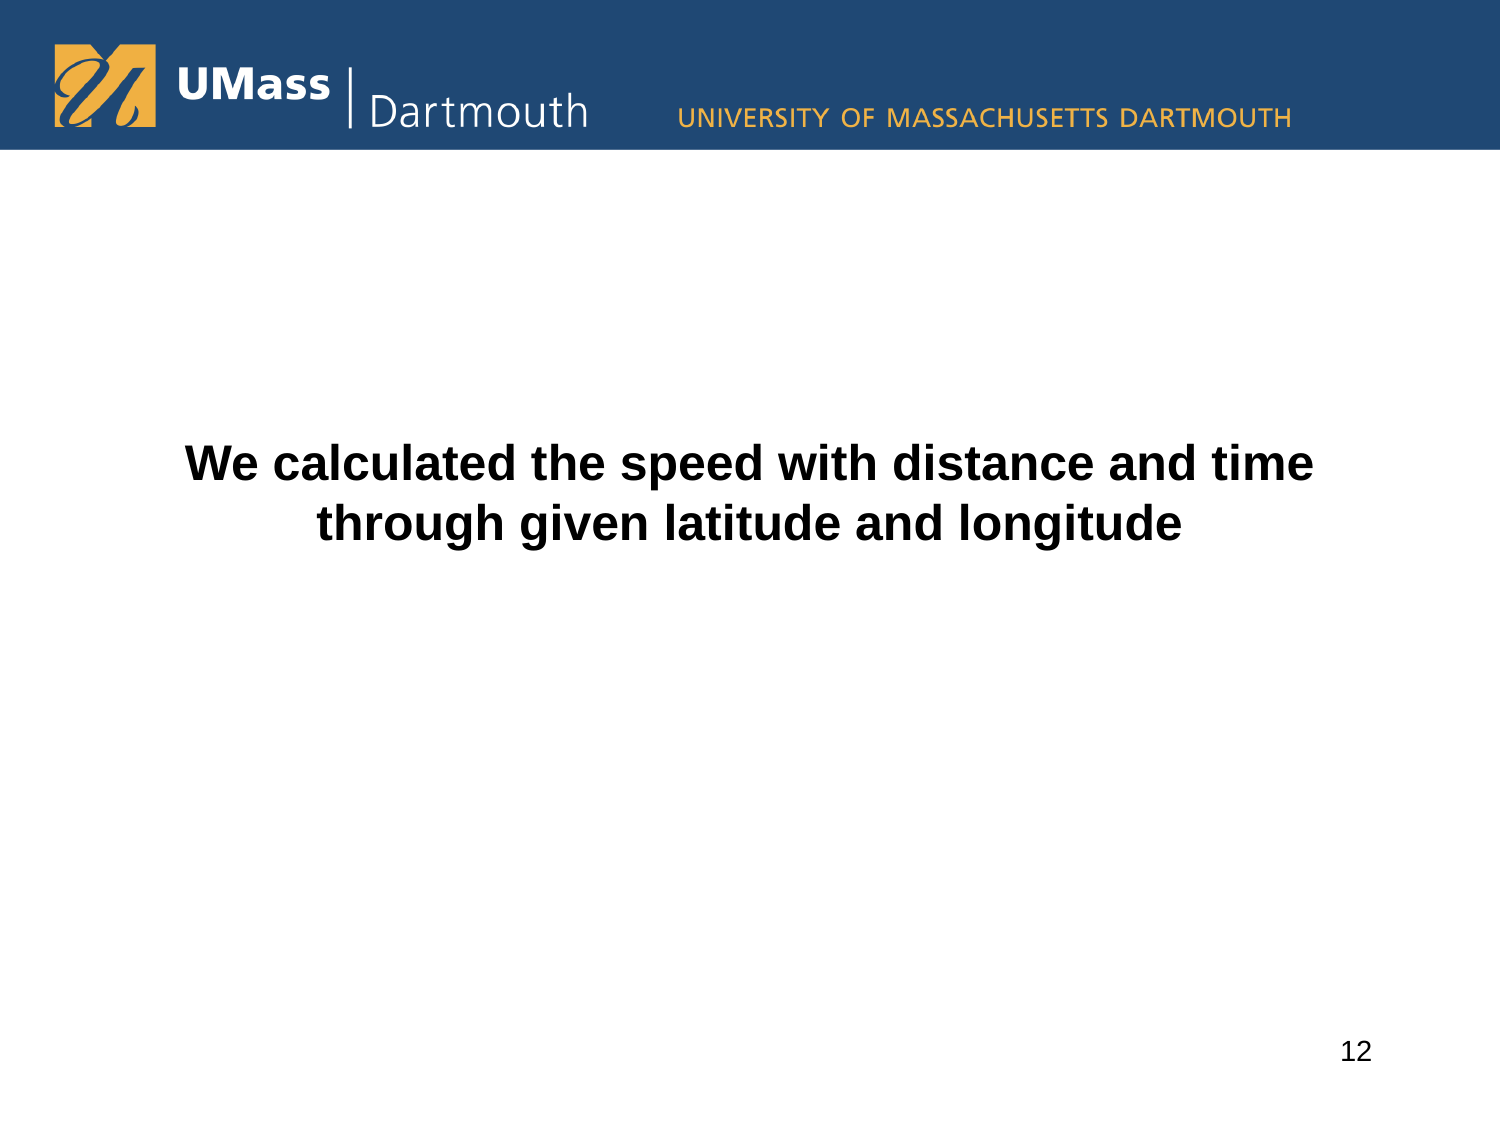

We calculated the speed with distance and time through given latitude and longitude
12